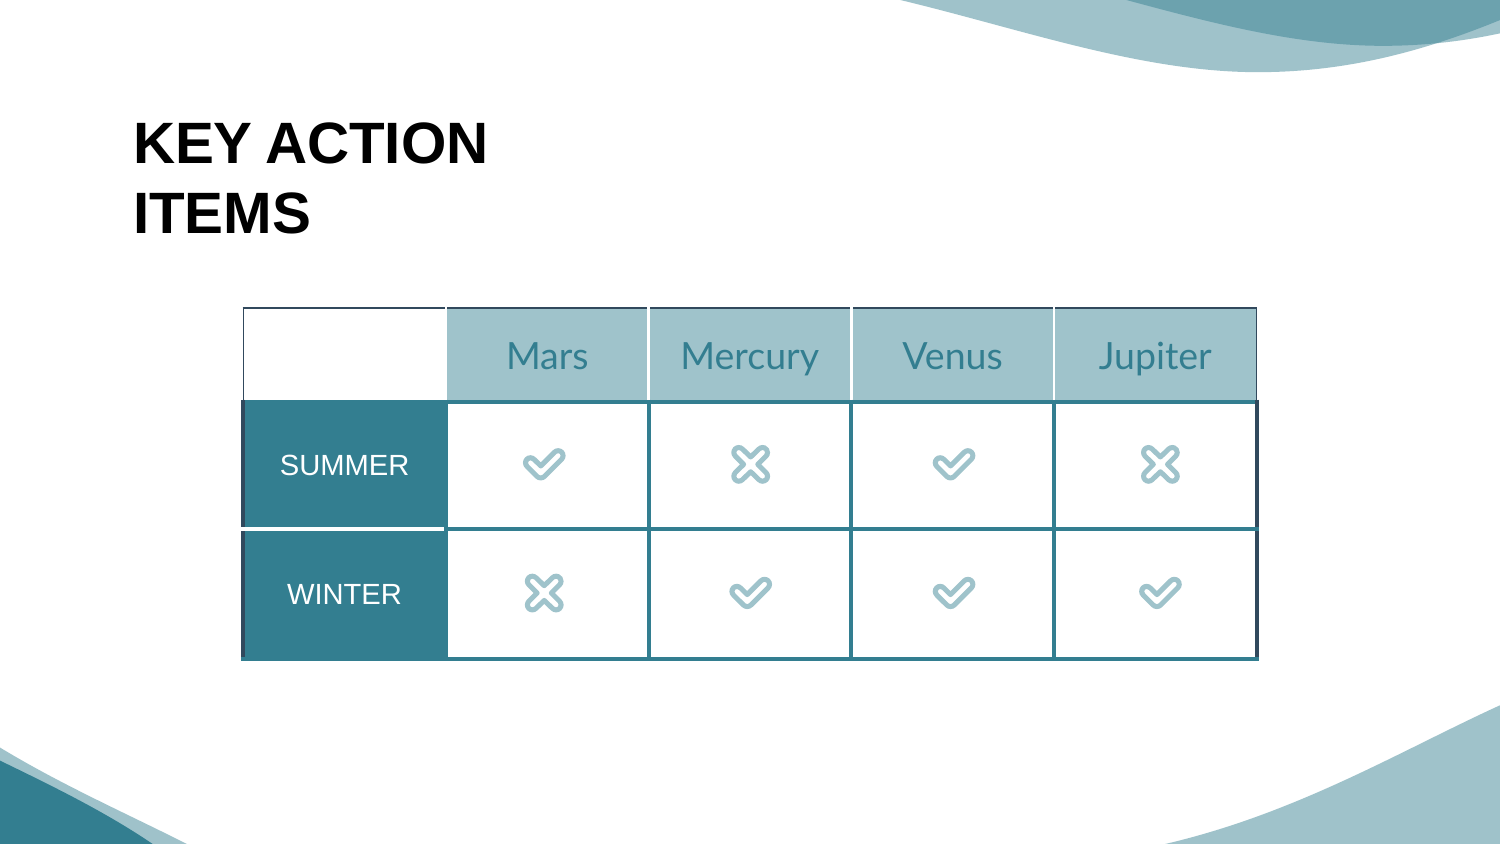

# KEY ACTION ITEMS
|  | Mars | Mercury | Venus | Jupiter |
| --- | --- | --- | --- | --- |
| SUMMER |  |  |  |  |
| WINTER |  |  |  |  |